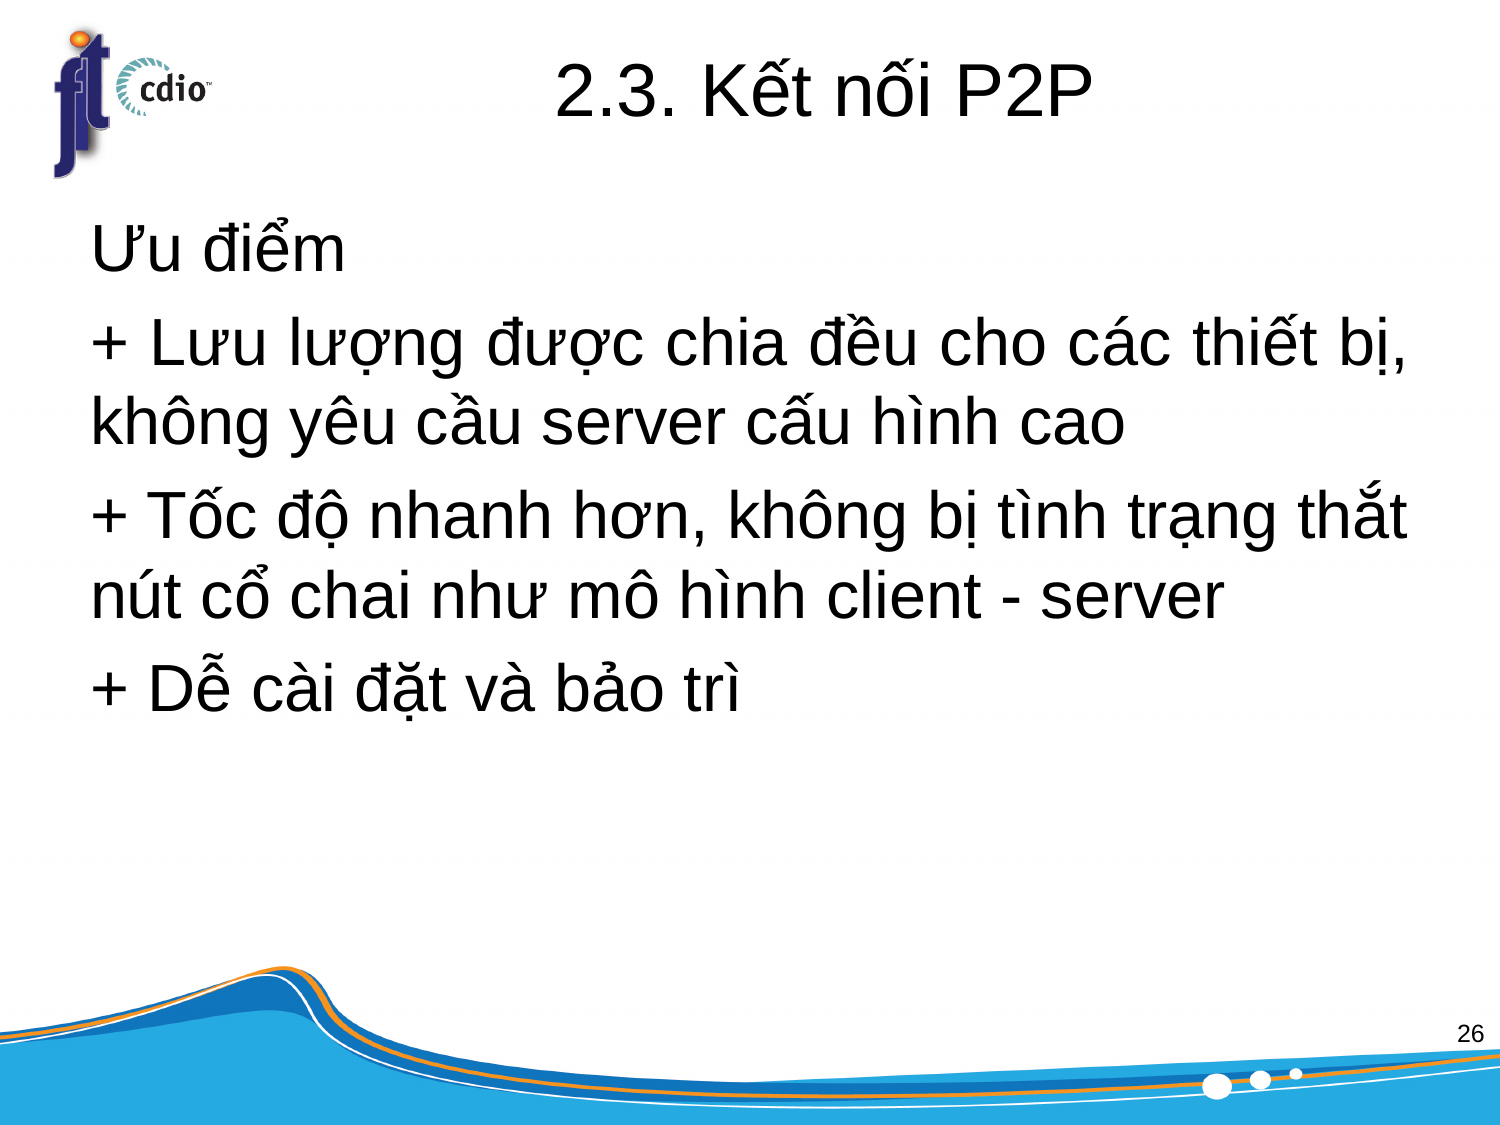

# 2.3. Kết nối P2P
Ưu điểm
+ Lưu lượng được chia đều cho các thiết bị, không yêu cầu server cấu hình cao
+ Tốc độ nhanh hơn, không bị tình trạng thắt nút cổ chai như mô hình client - server
+ Dễ cài đặt và bảo trì
26